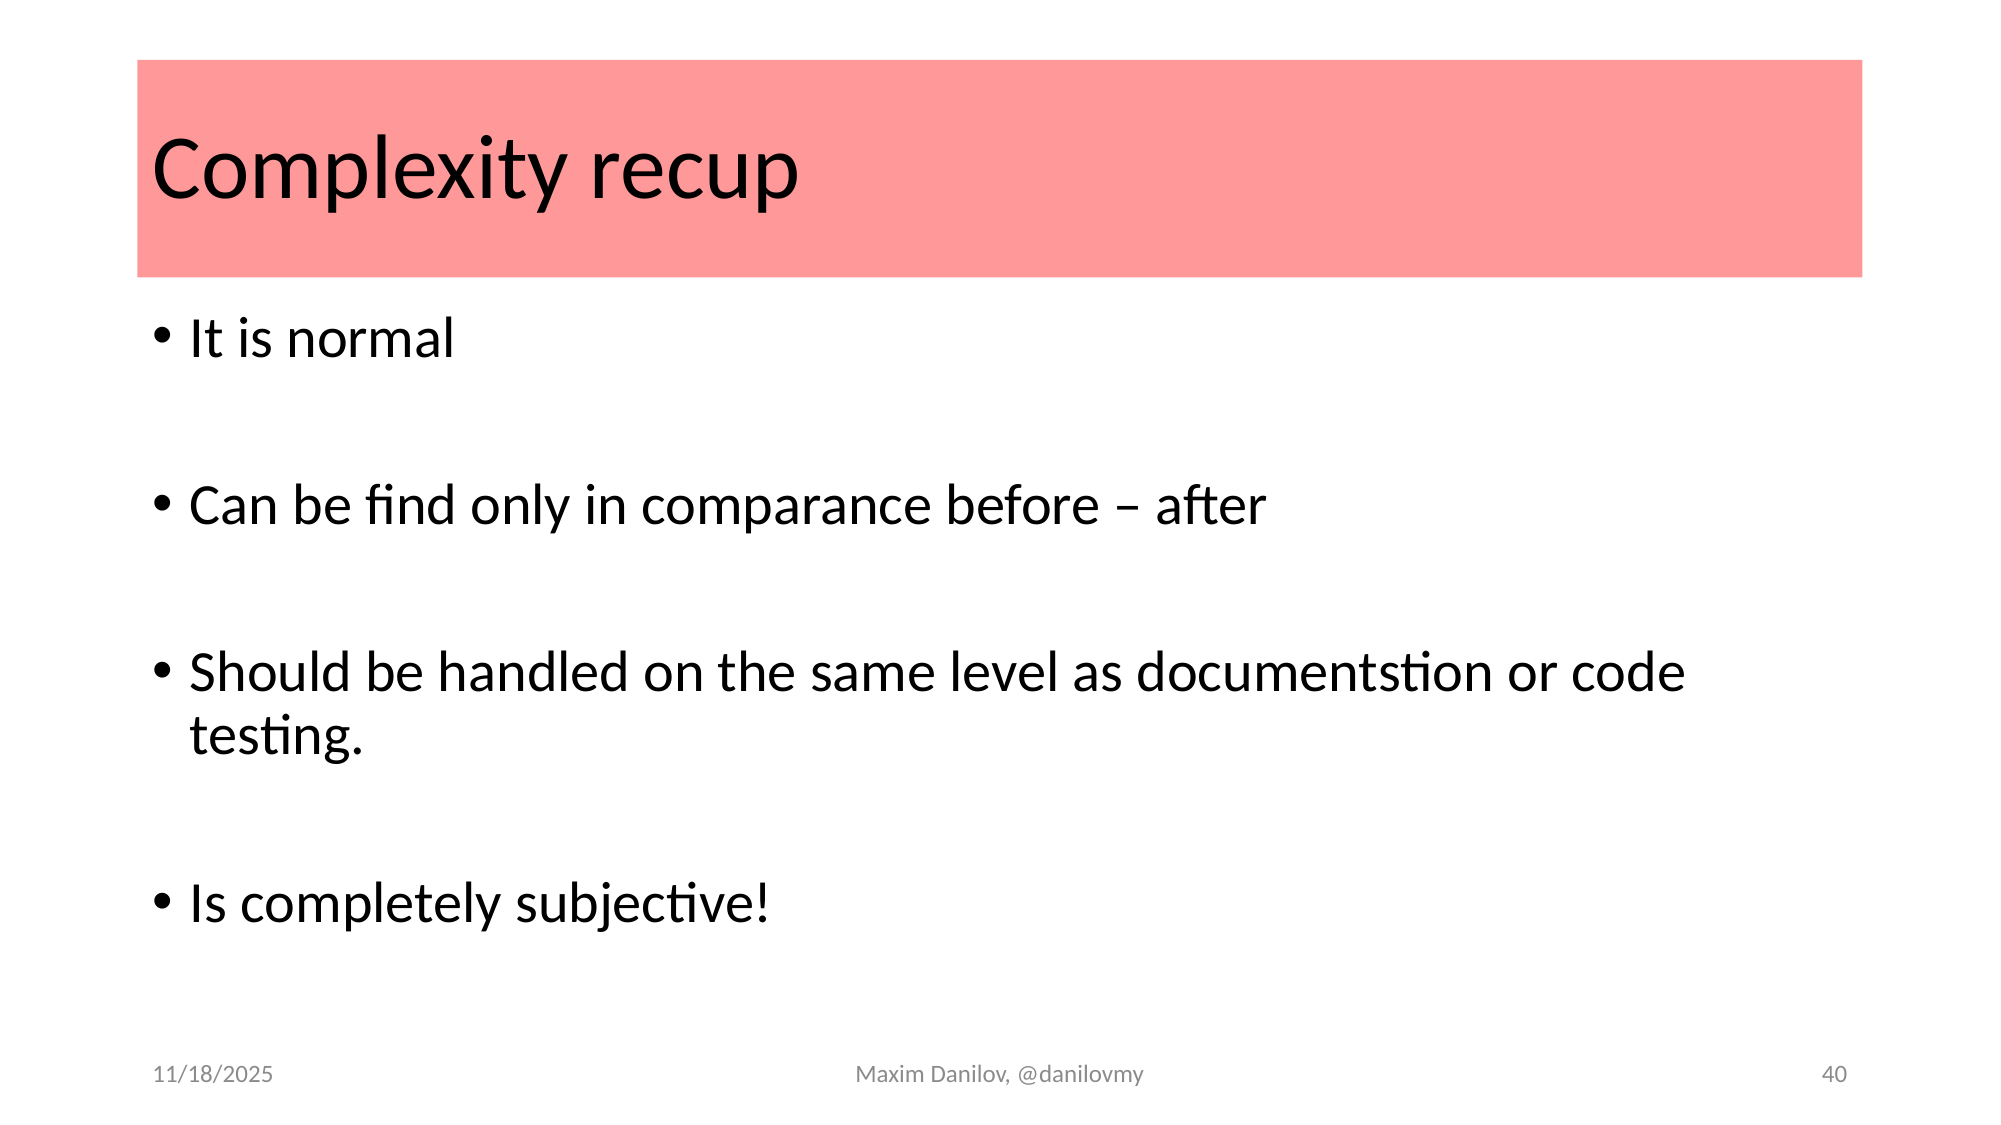

# Complexity recup
It is normal

Can be find only in comparance before – after

Should be handled on the same level as documentstion or code testing.

Is completely subjective!

11/18/2025
Maxim Danilov, @danilovmy
40